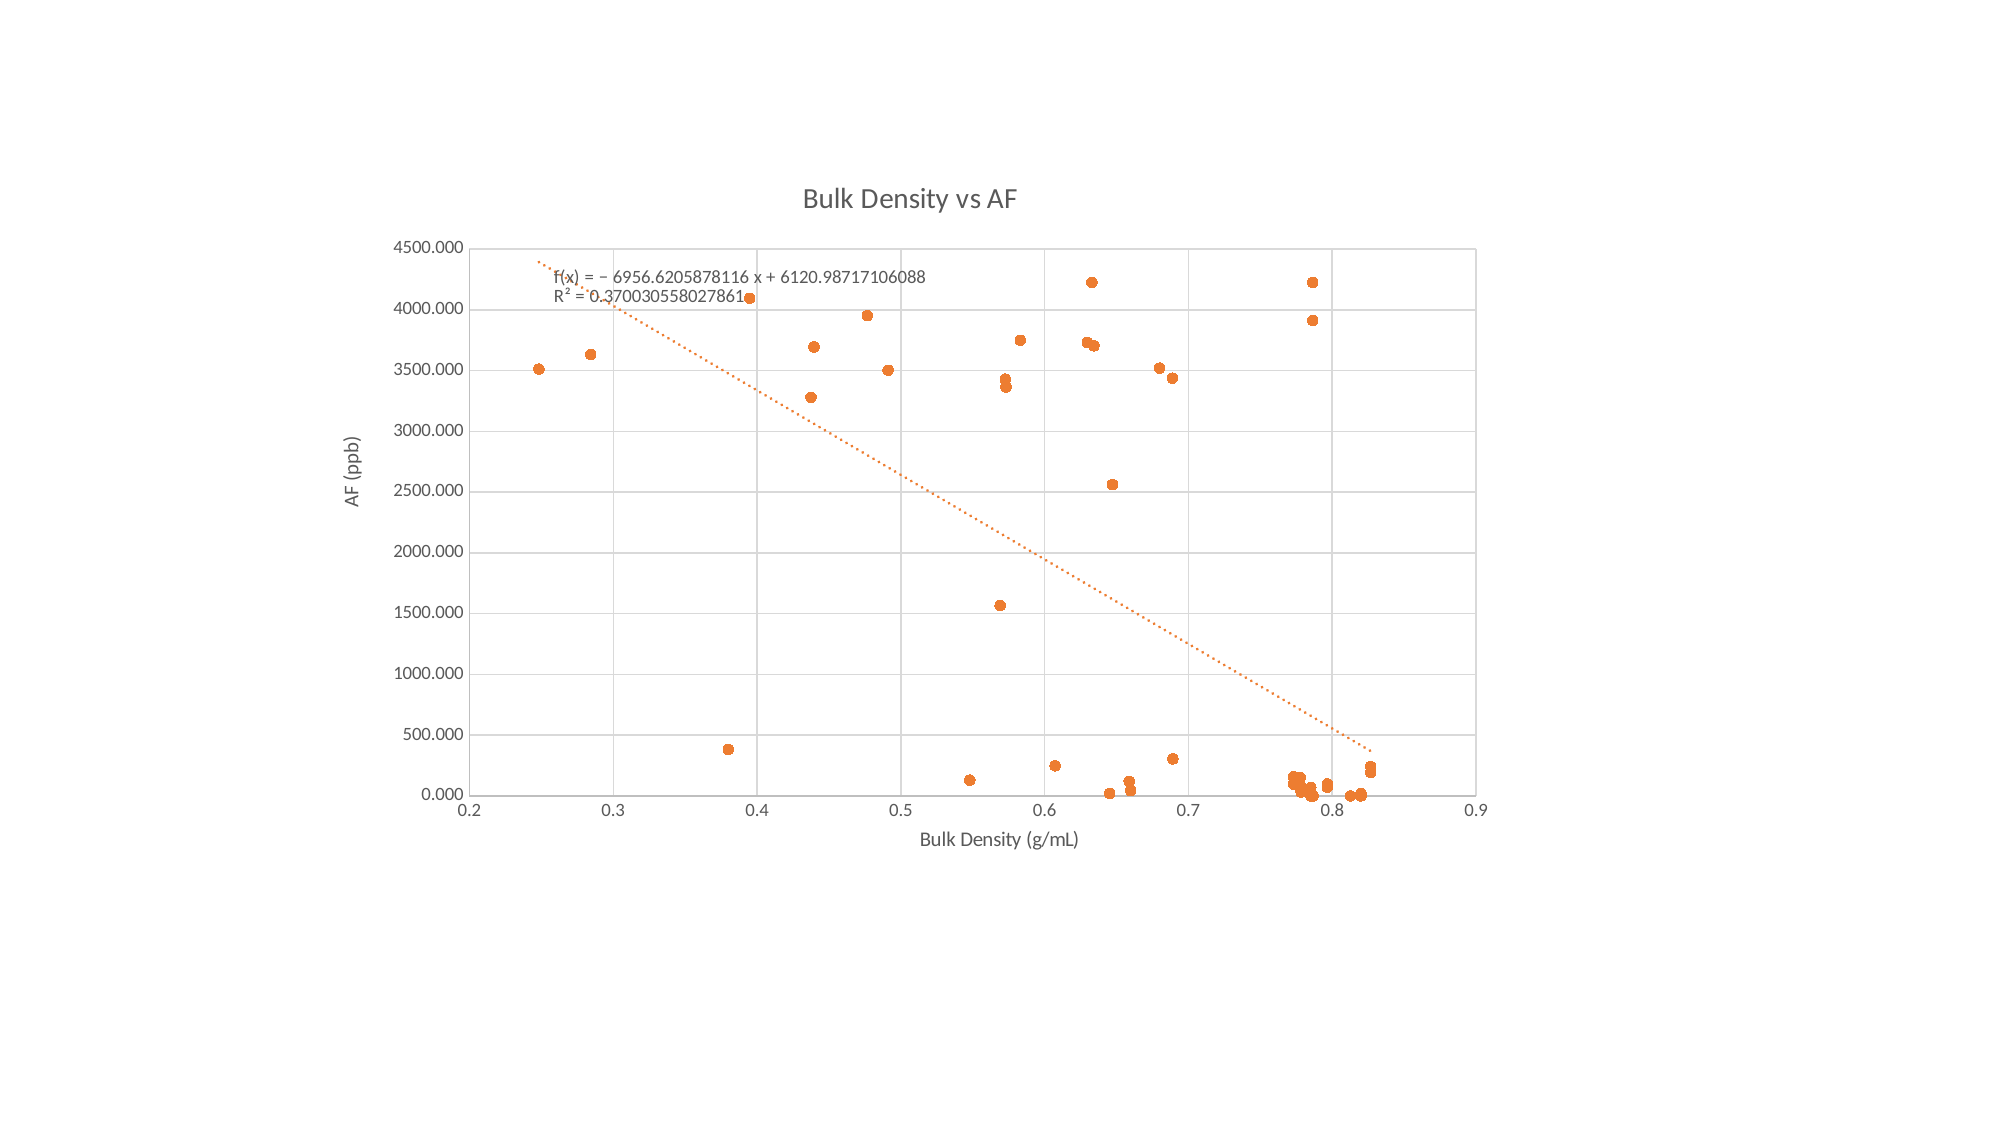

### Chart: Bulk Density vs AF

| Category |  |
|---|---|